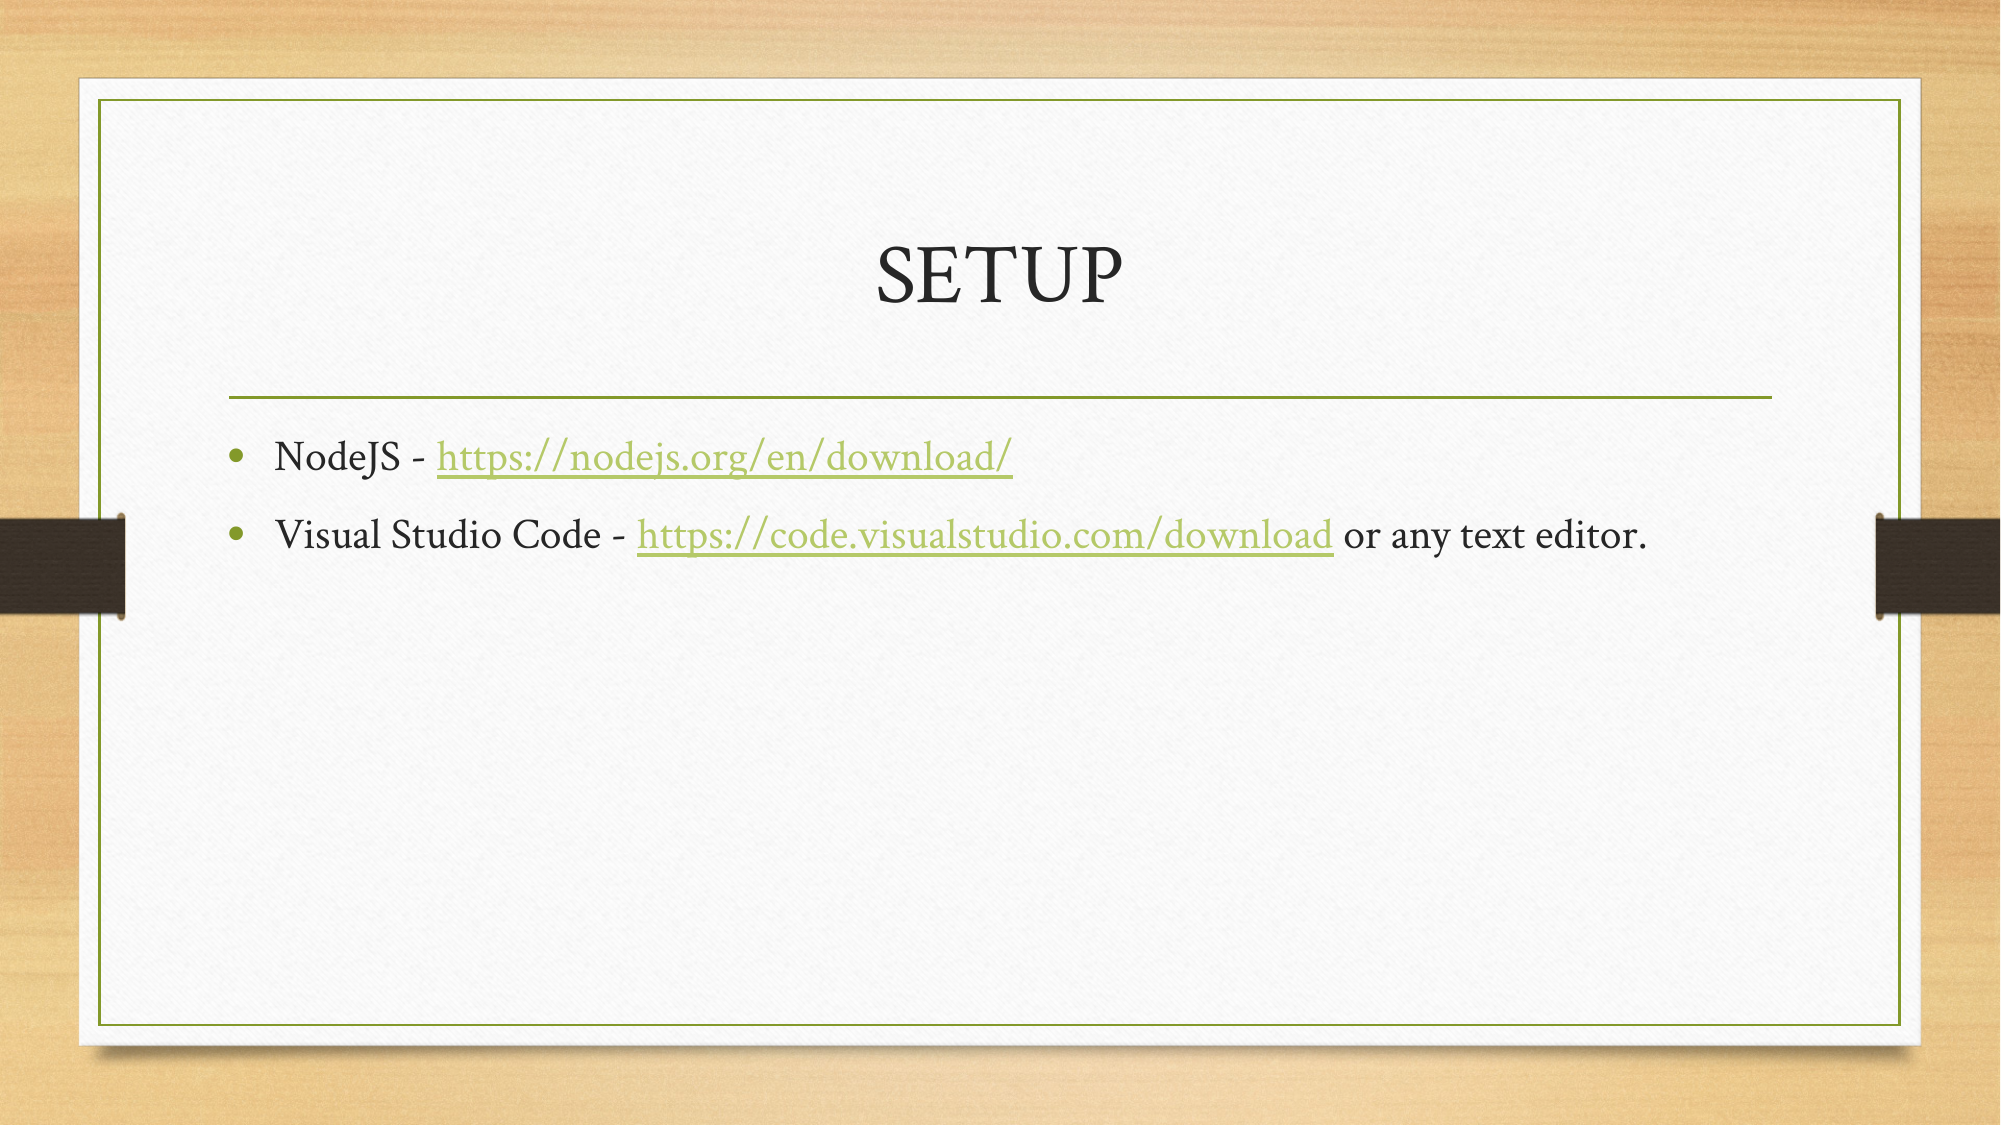

# SETUP
NodeJS - https://nodejs.org/en/download/
Visual Studio Code - https://code.visualstudio.com/download or any text editor.